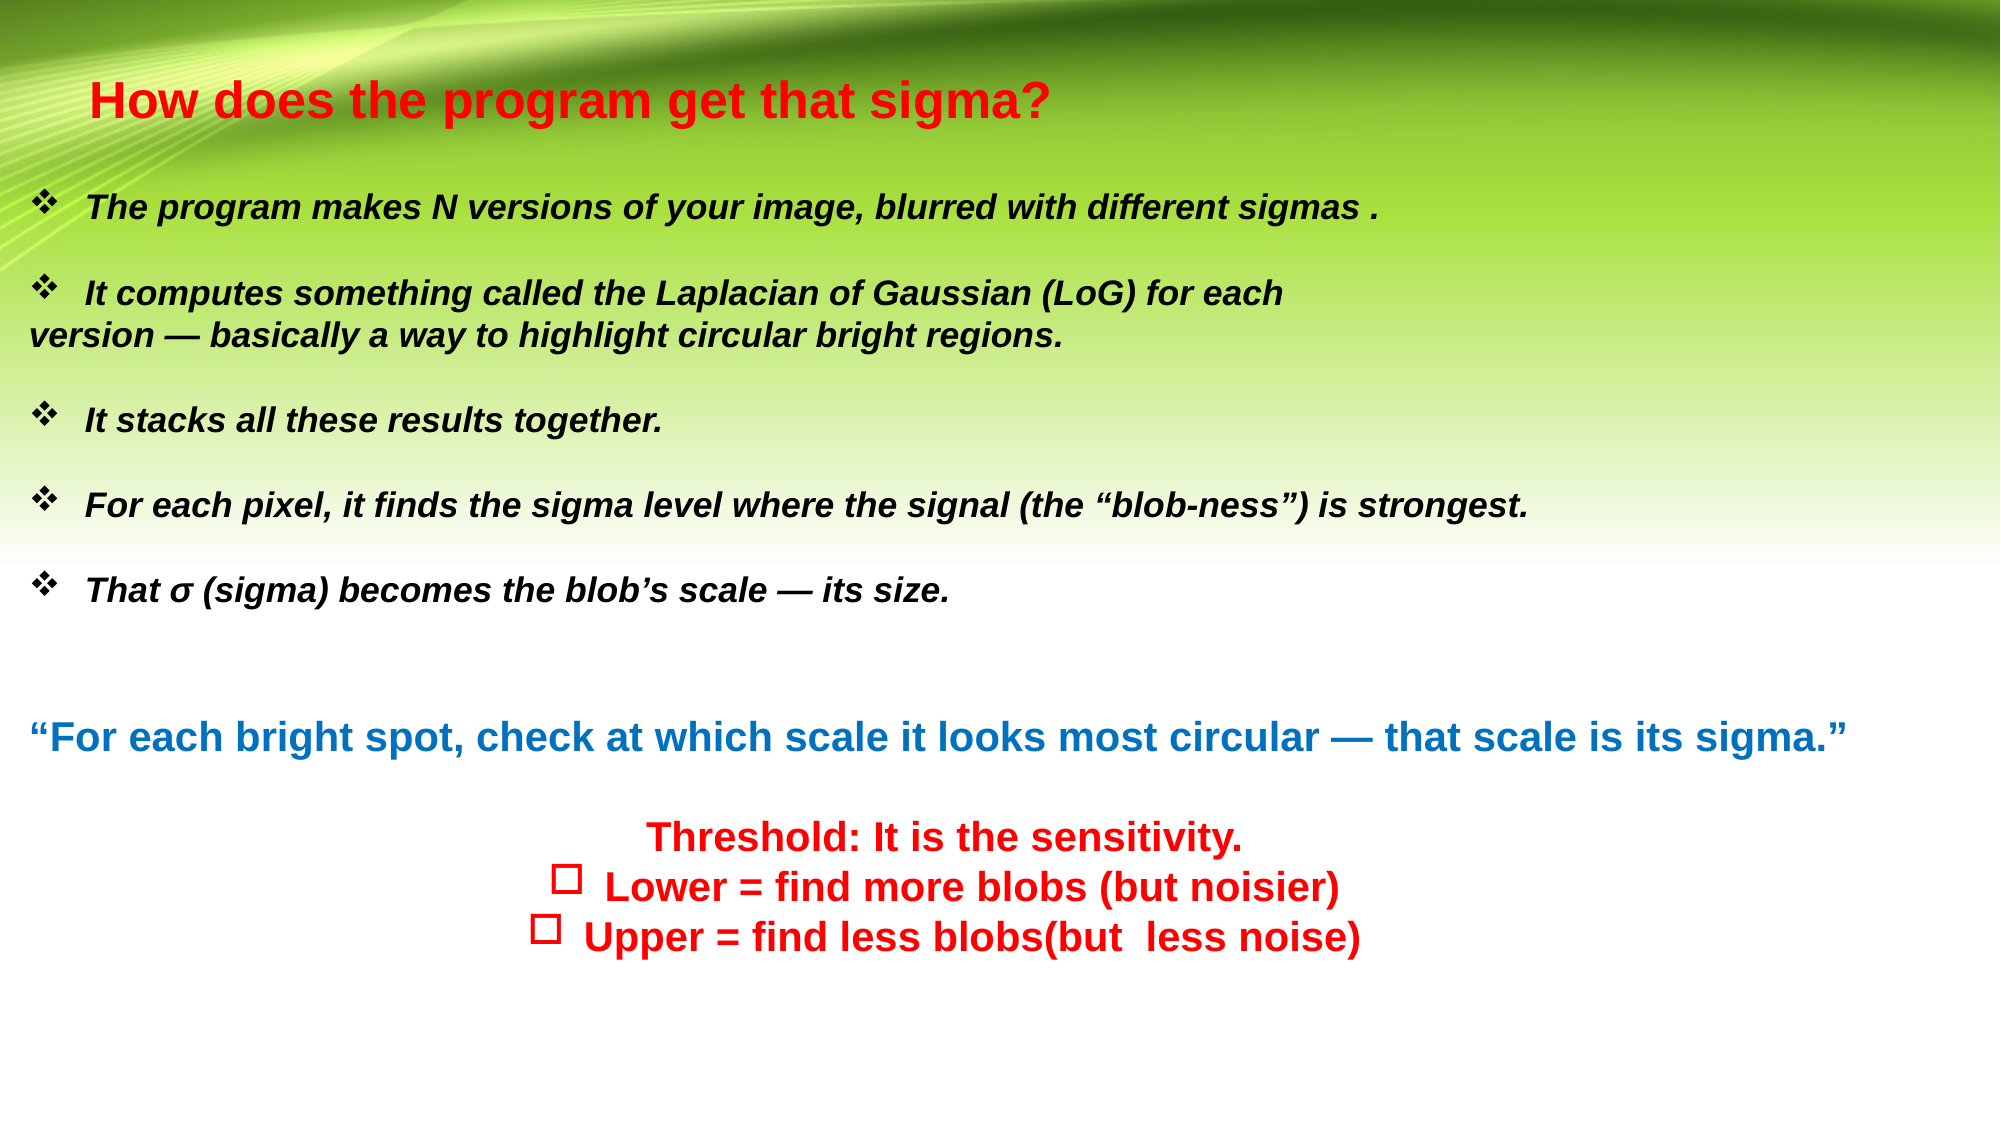

How does the program get that sigma?

The program makes N versions of your image, blurred with different sigmas .

It computes something called the Laplacian of Gaussian (LoG) for each
version — basically a way to highlight circular bright regions.

It stacks all these results together.

For each pixel, it finds the sigma level where the signal (the “blob-ness”) is strongest.

That σ (sigma) becomes the blob’s scale — its size.

“For each bright spot, check at which scale it looks most circular — that scale is its sigma.”

Threshold: It is the sensitivity.
Lower = find more blobs (but noisier)
Upper = find less blobs(but  less noise)